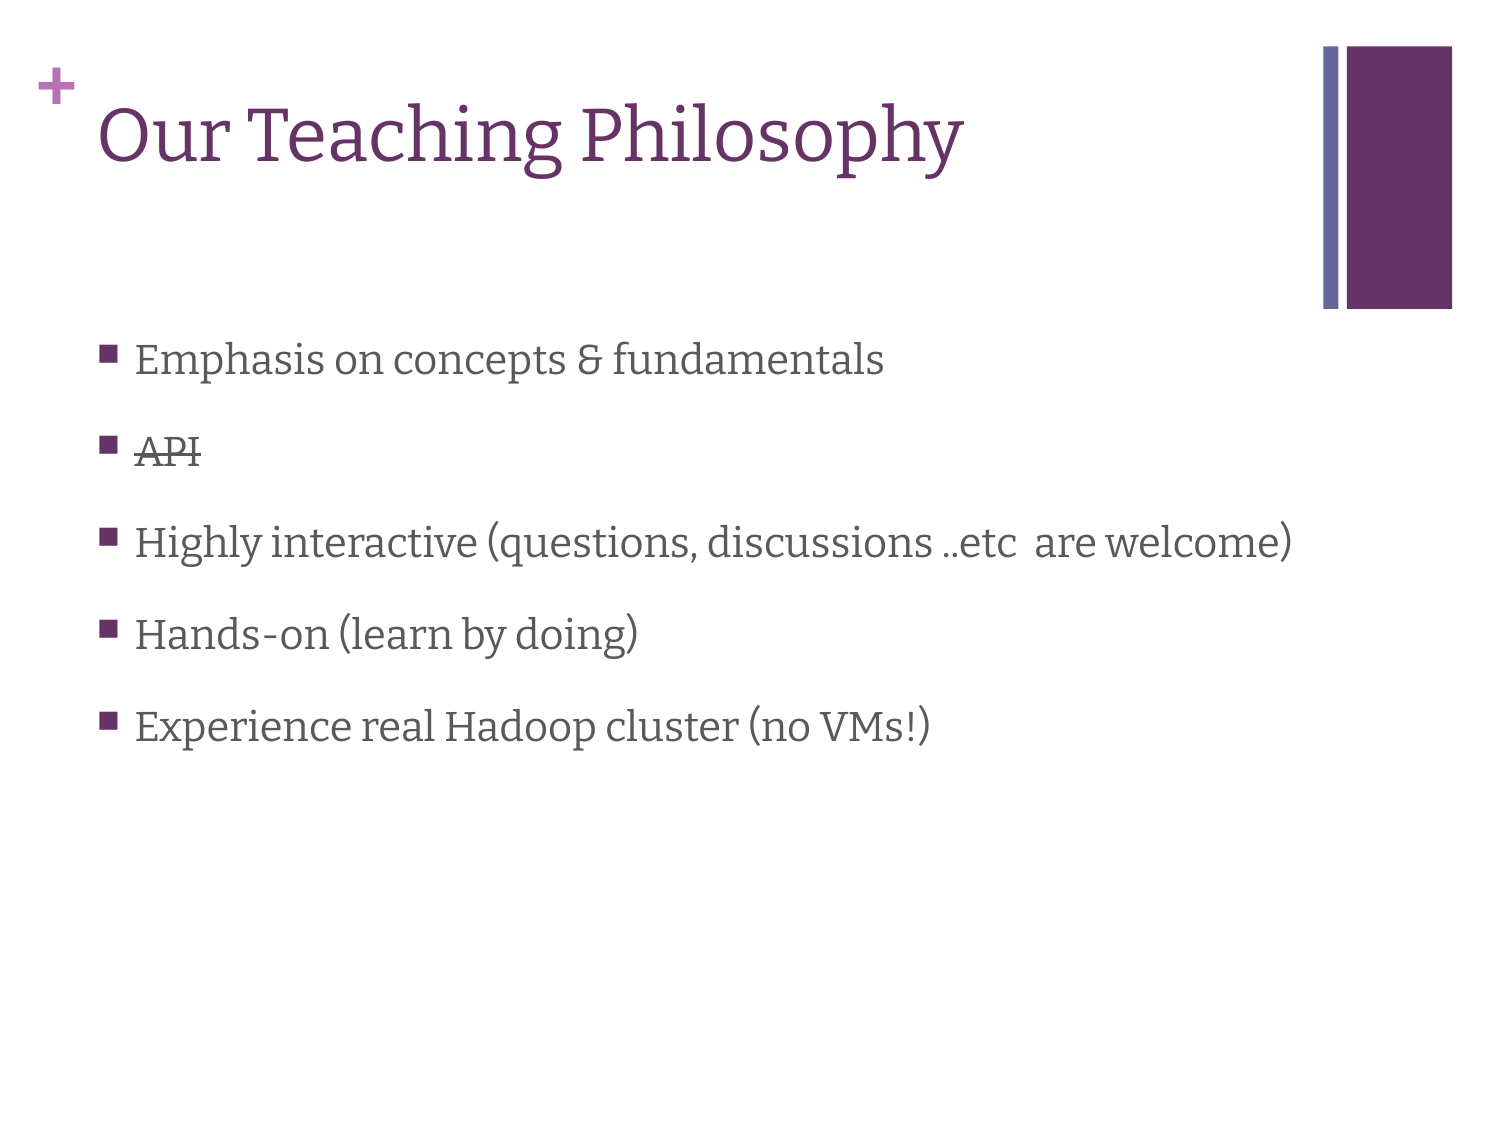

# Our Teaching Philosophy
Emphasis on concepts & fundamentals
API
Highly interactive (questions, discussions ..etc  are welcome)
Hands-on (learn by doing)
Experience real Hadoop cluster (no VMs!)